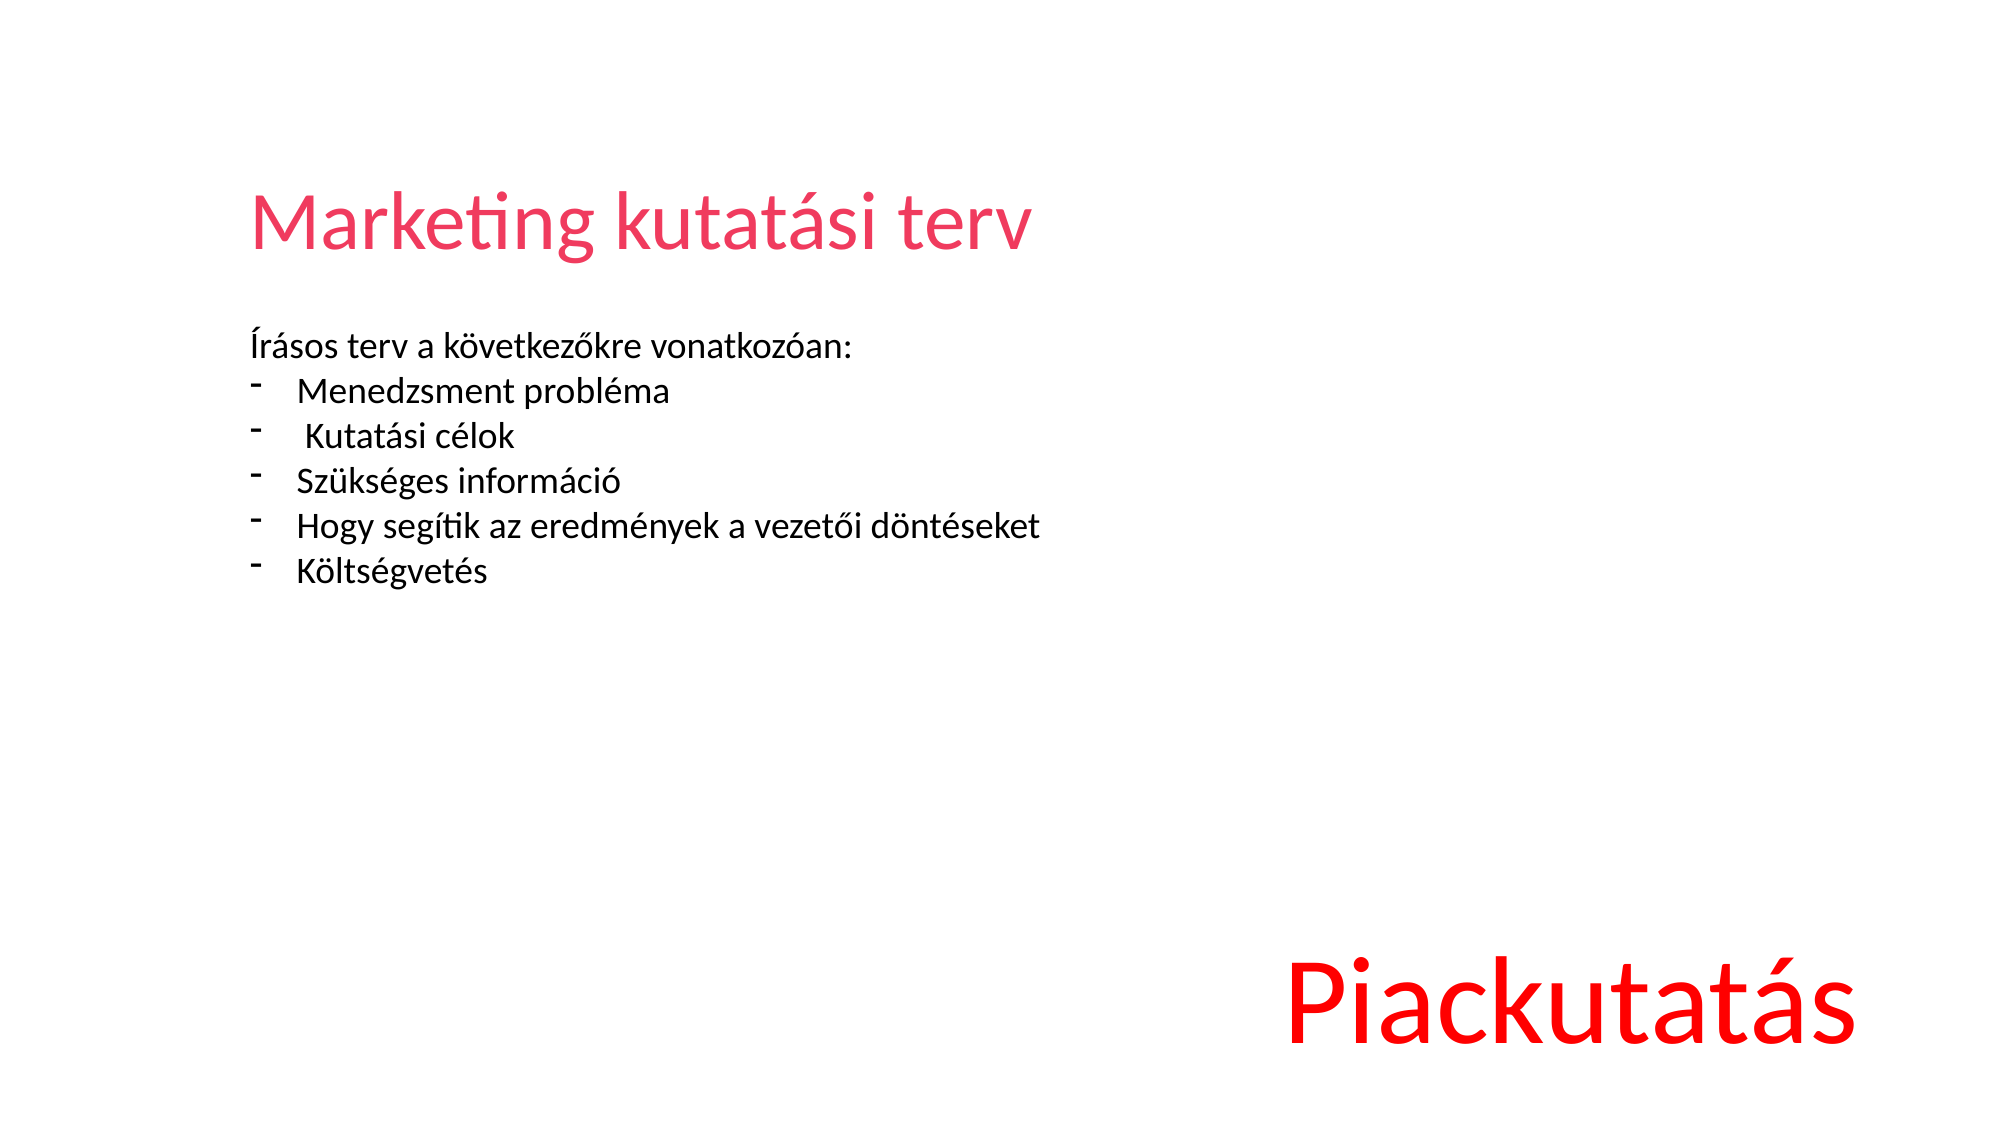

Marketing kutatási terv
Írásos terv a következőkre vonatkozóan:
Menedzsment probléma
 Kutatási célok
Szükséges információ
Hogy segítik az eredmények a vezetői döntéseket
Költségvetés
Piackutatás